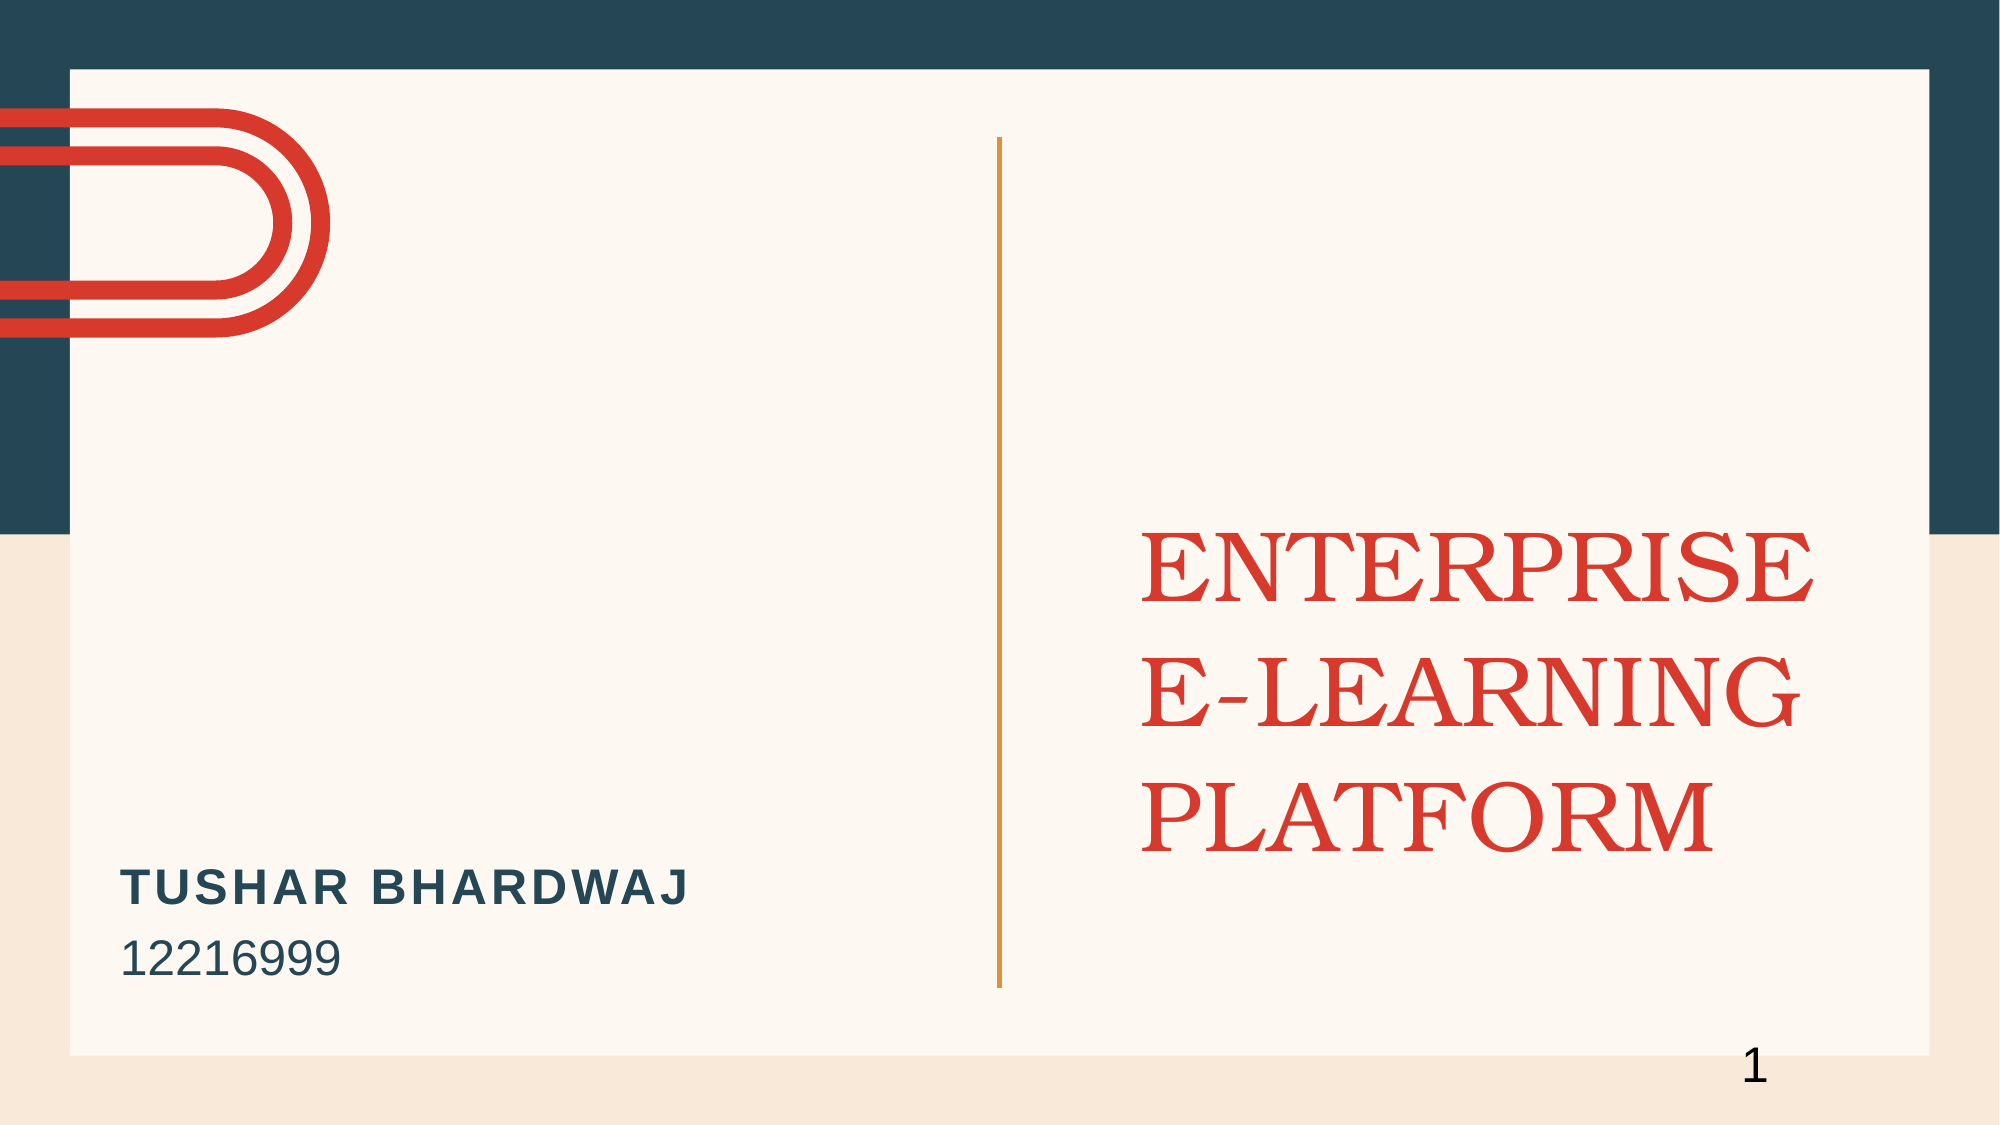

# Enterprise e-learning platform
Tushar Bhardwaj
12216999
1